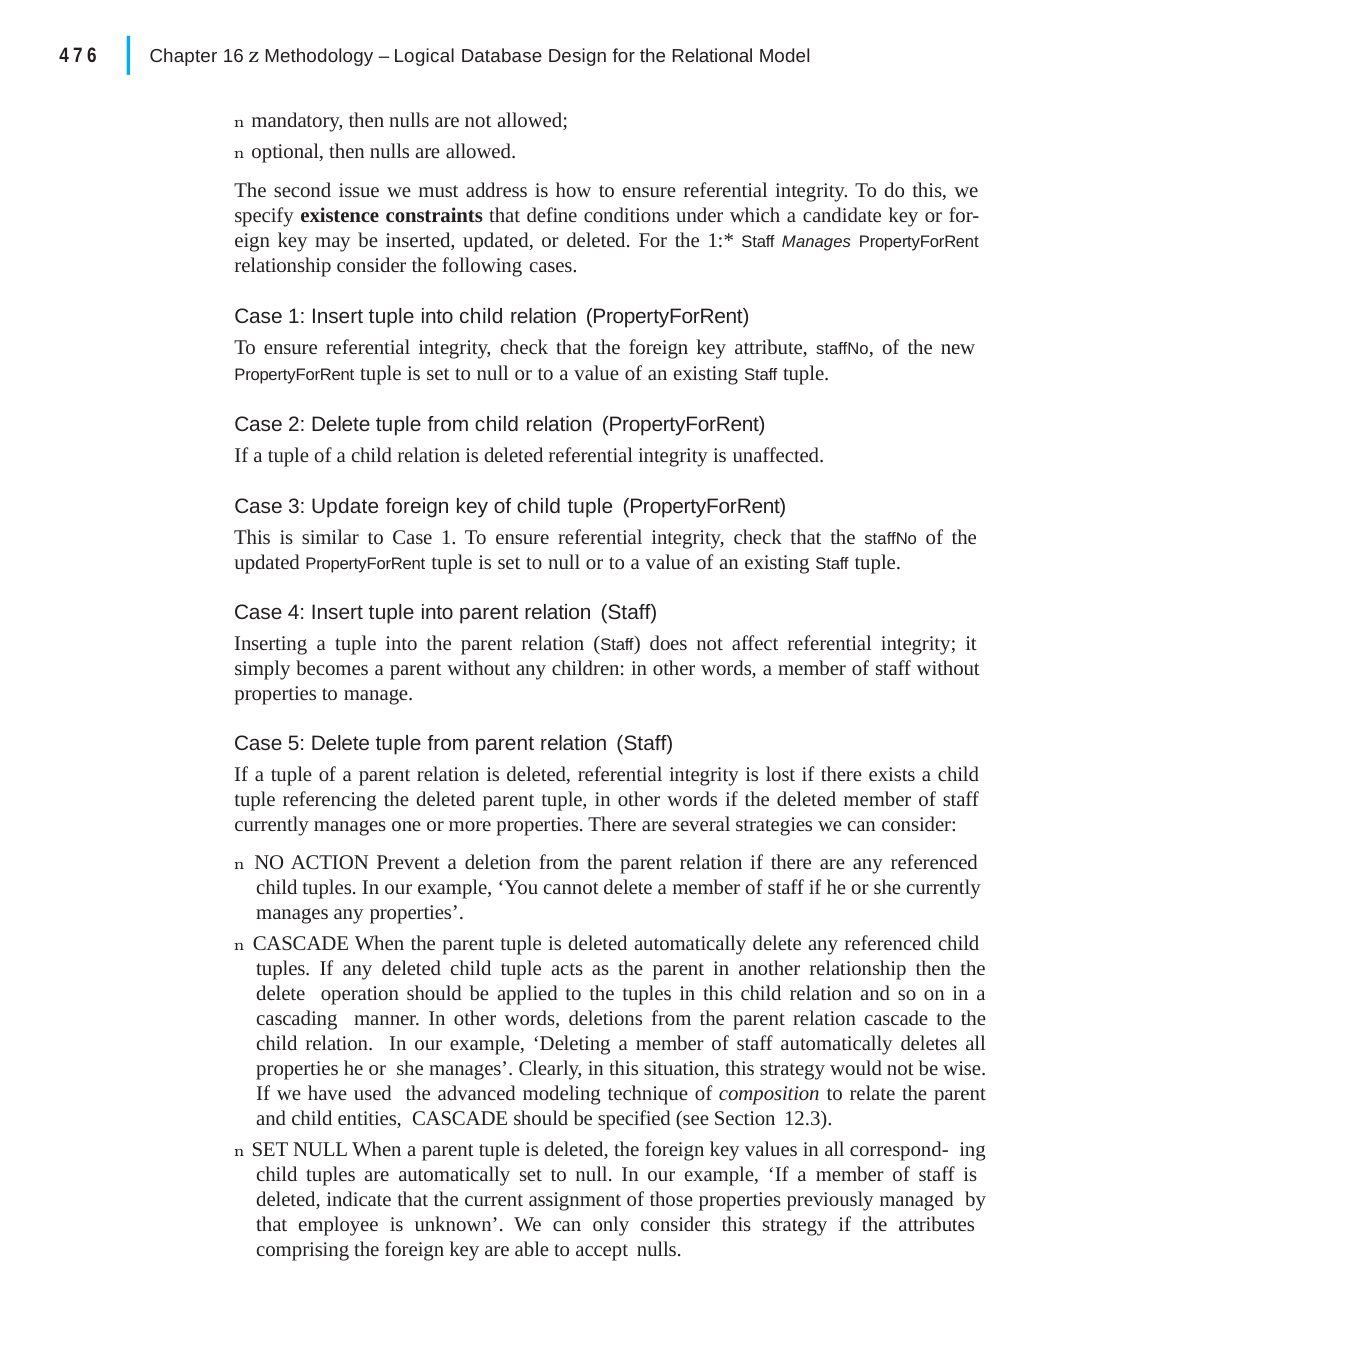

|
476
Chapter 16 z Methodology – Logical Database Design for the Relational Model
n mandatory, then nulls are not allowed;
n optional, then nulls are allowed.
The second issue we must address is how to ensure referential integrity. To do this, we  specify existence constraints that define conditions under which a candidate key or for-  eign key may be inserted, updated, or deleted. For the 1:* Staff Manages PropertyForRent  relationship consider the following cases.

Case 1: Insert tuple into child relation (PropertyForRent)
To ensure referential integrity, check that the foreign key attribute, staffNo, of the new
PropertyForRent tuple is set to null or to a value of an existing Staff tuple.

Case 2: Delete tuple from child relation (PropertyForRent)
If a tuple of a child relation is deleted referential integrity is unaffected.

Case 3: Update foreign key of child tuple (PropertyForRent)
This is similar to Case 1. To ensure referential integrity, check that the staffNo of the  updated PropertyForRent tuple is set to null or to a value of an existing Staff tuple.

Case 4: Insert tuple into parent relation (Staff)
Inserting a tuple into the parent relation (Staff) does not affect referential integrity; it  simply becomes a parent without any children: in other words, a member of staff without  properties to manage.

Case 5: Delete tuple from parent relation (Staff)
If a tuple of a parent relation is deleted, referential integrity is lost if there exists a child  tuple referencing the deleted parent tuple, in other words if the deleted member of staff  currently manages one or more properties. There are several strategies we can consider:
n NO ACTION Prevent a deletion from the parent relation if there are any referenced  child tuples. In our example, ‘You cannot delete a member of staff if he or she currently  manages any properties’.
n CASCADE When the parent tuple is deleted automatically delete any referenced child  tuples. If any deleted child tuple acts as the parent in another relationship then the delete  operation should be applied to the tuples in this child relation and so on in a cascading  manner. In other words, deletions from the parent relation cascade to the child relation.  In our example, ‘Deleting a member of staff automatically deletes all properties he or  she manages’. Clearly, in this situation, this strategy would not be wise. If we have used  the advanced modeling technique of composition to relate the parent and child entities,  CASCADE should be specified (see Section 12.3).
n SET NULL When a parent tuple is deleted, the foreign key values in all correspond-  ing child tuples are automatically set to null. In our example, ‘If a member of staff is  deleted, indicate that the current assignment of those properties previously managed  by that employee is unknown’. We can only consider this strategy if the attributes  comprising the foreign key are able to accept nulls.